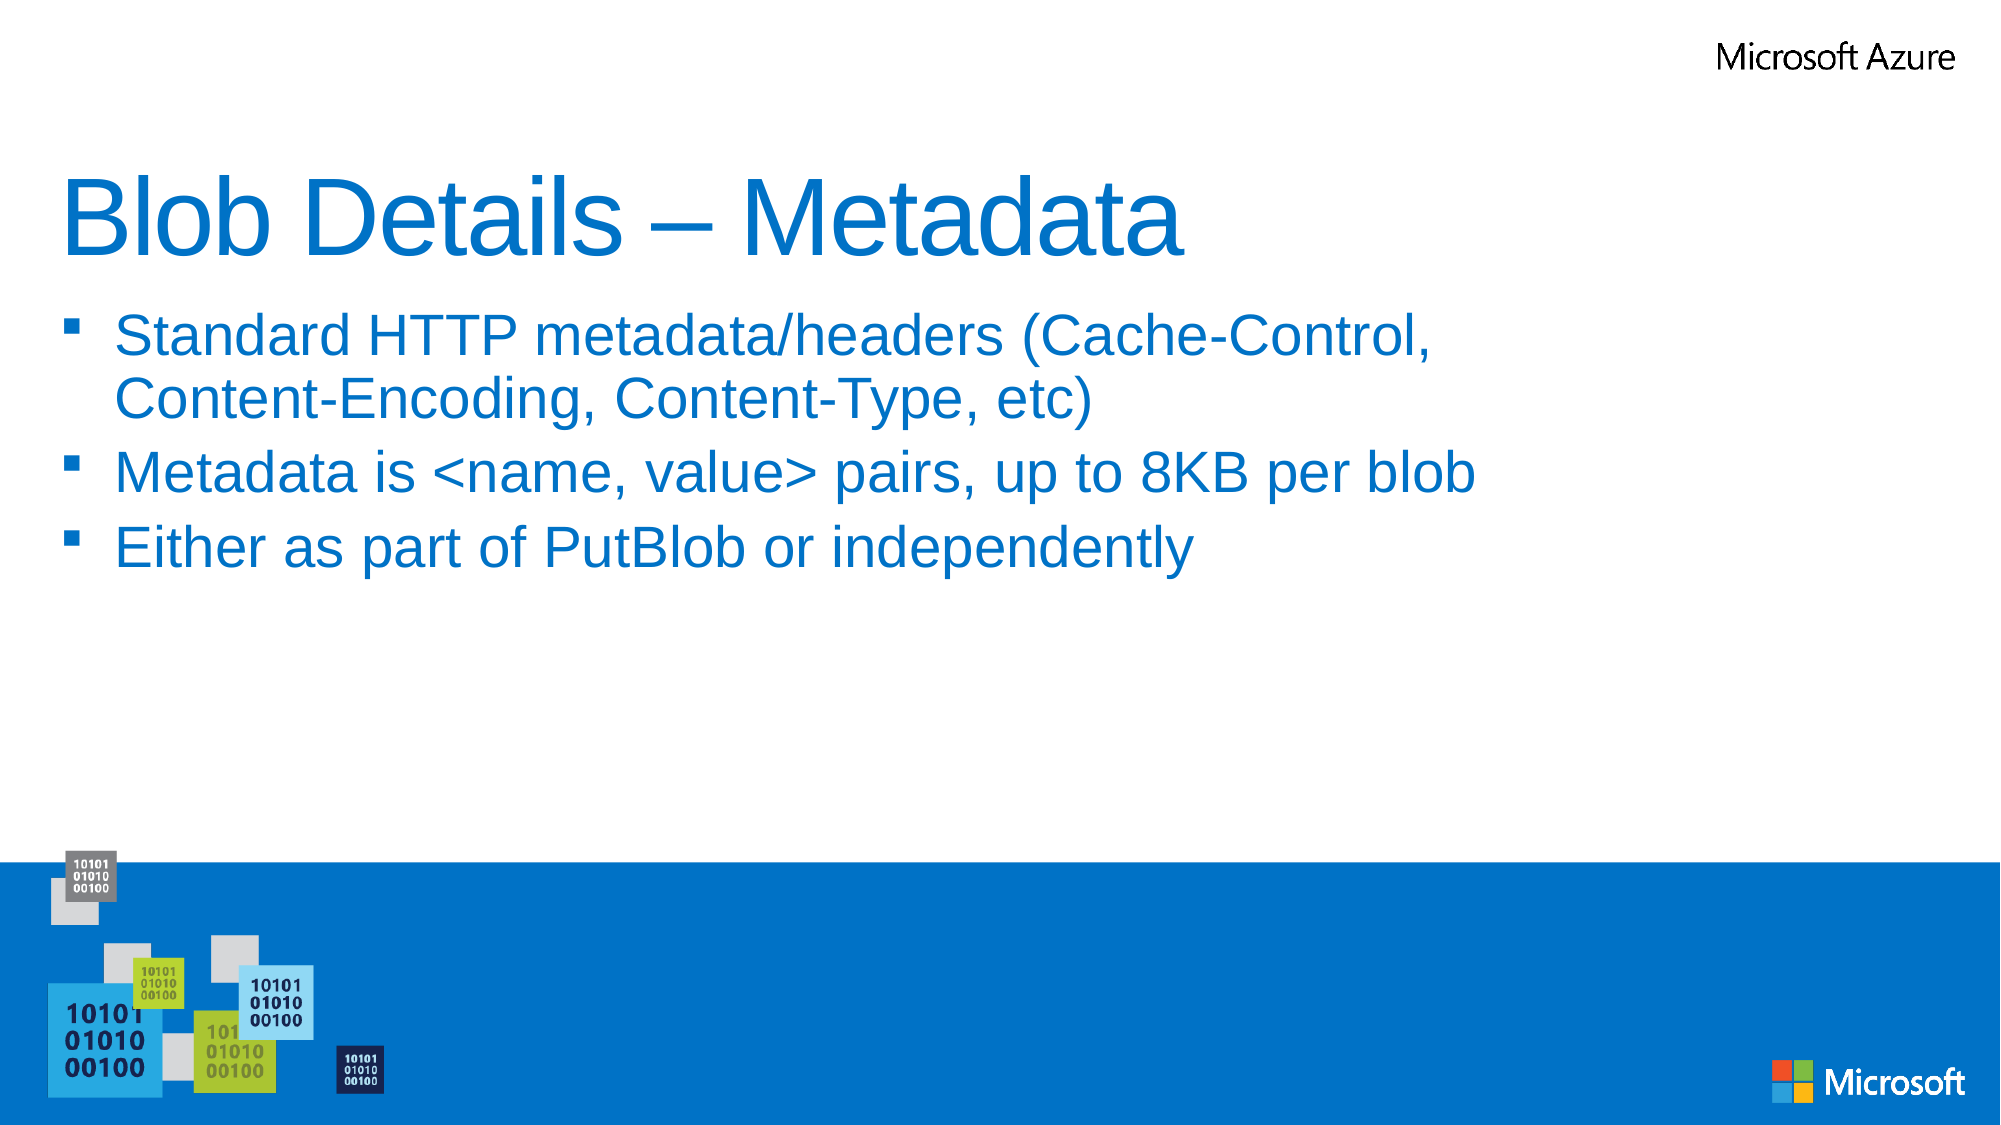

# Blob Details – Metadata
Standard HTTP metadata/headers (Cache-Control, Content-Encoding, Content-Type, etc)
Metadata is <name, value> pairs, up to 8KB per blob
Either as part of PutBlob or independently